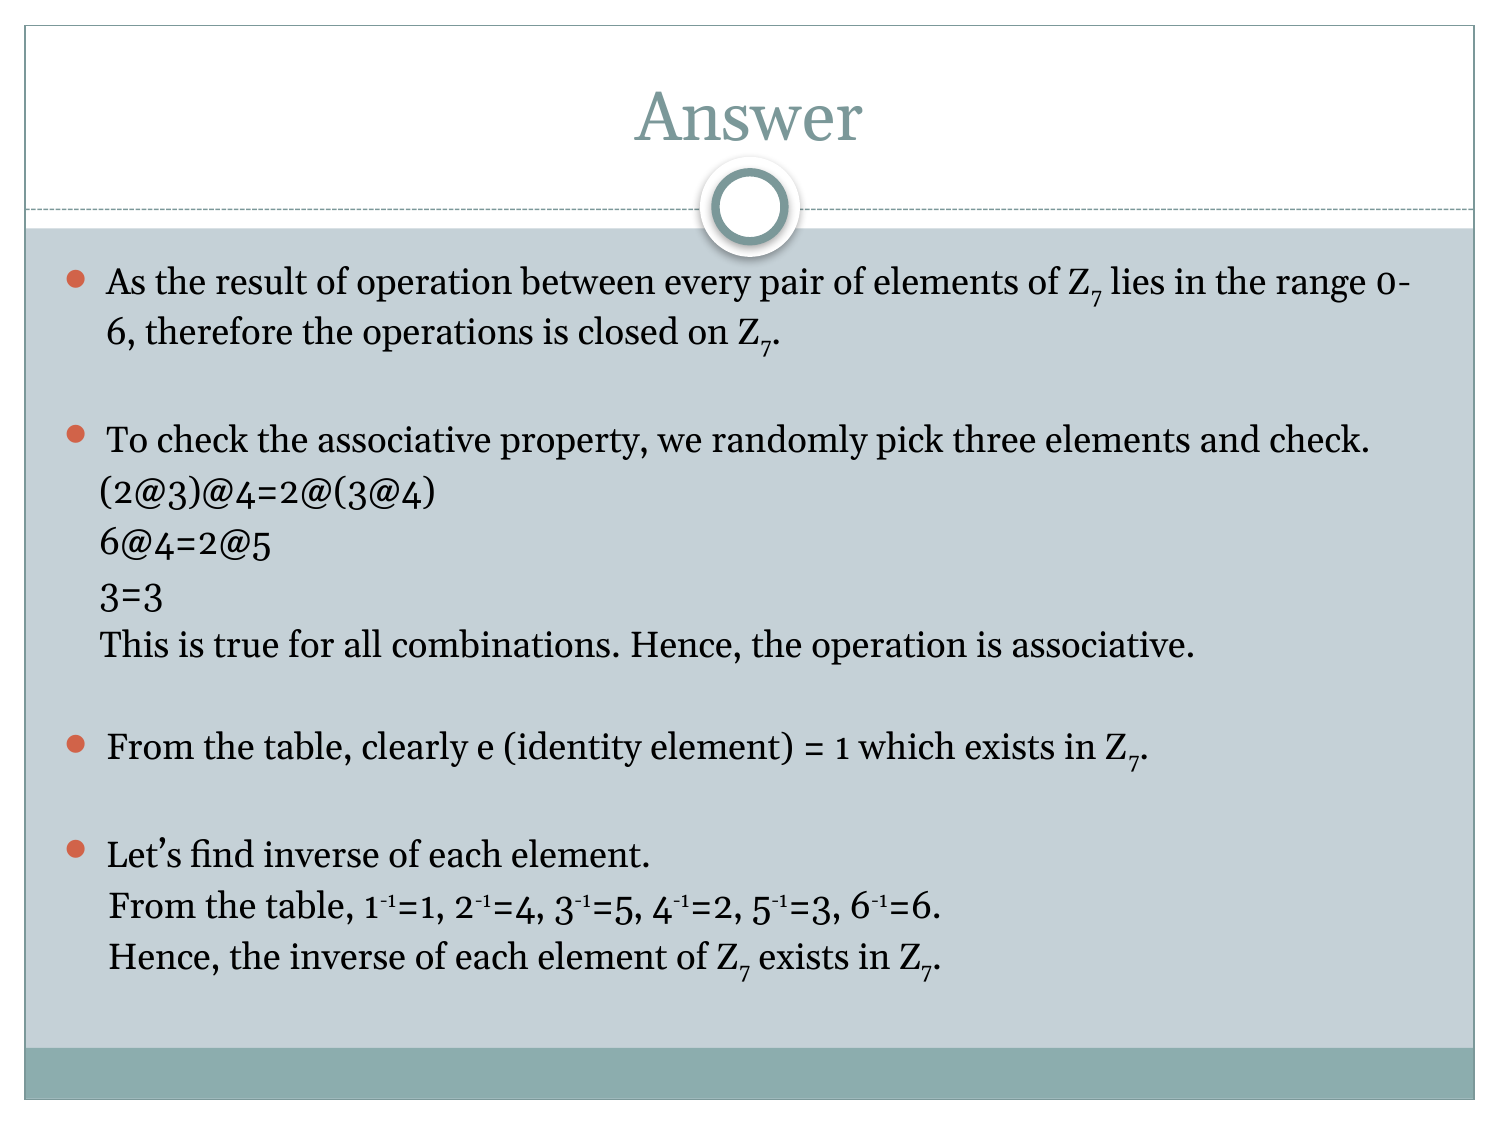

# Answer
As the result of operation between every pair of elements of Z7 lies in the range 0-6, therefore the operations is closed on Z7.

To check the associative property, we randomly pick three elements and check.
    (2@3)@4=2@(3@4)
    6@4=2@5
    3=3
    This is true for all combinations. Hence, the operation is associative.

From the table, clearly e (identity element) = 1 which exists in Z7.

Let’s find inverse of each element.
     From the table, 1-1=1, 2-1=4, 3-1=5, 4-1=2, 5-1=3, 6-1=6.
     Hence, the inverse of each element of Z7 exists in Z7.